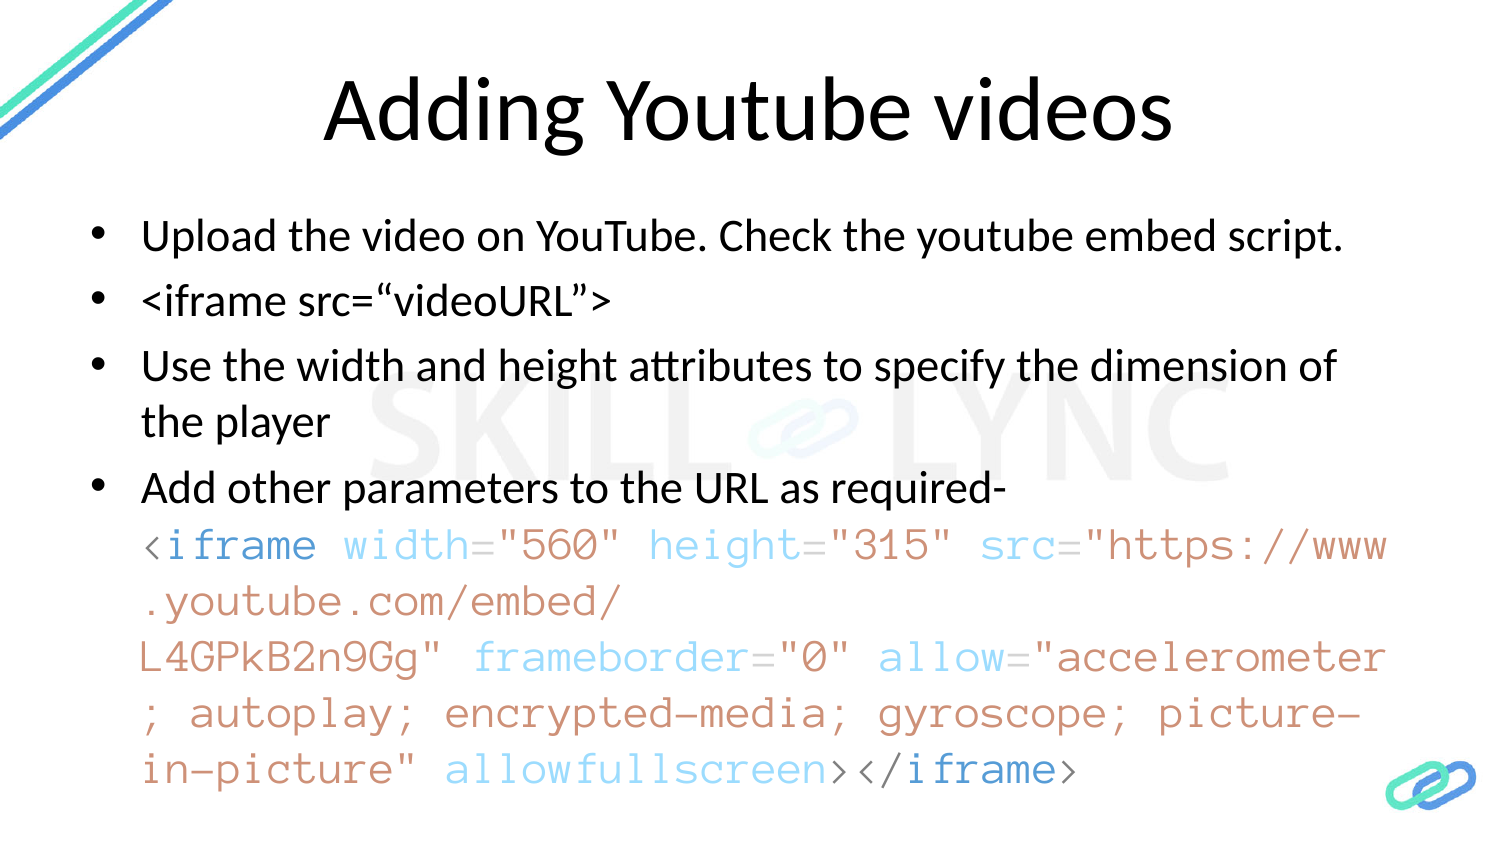

# Adding Youtube videos
Upload the video on YouTube. Check the youtube embed script.
<iframe src=“videoURL”>
Use the width and height attributes to specify the dimension of the player
Add other parameters to the URL as required- <iframe width="560" height="315" src="https://www.youtube.com/embed/L4GPkB2n9Gg" frameborder="0" allow="accelerometer; autoplay; encrypted-media; gyroscope; picture-in-picture" allowfullscreen></iframe>